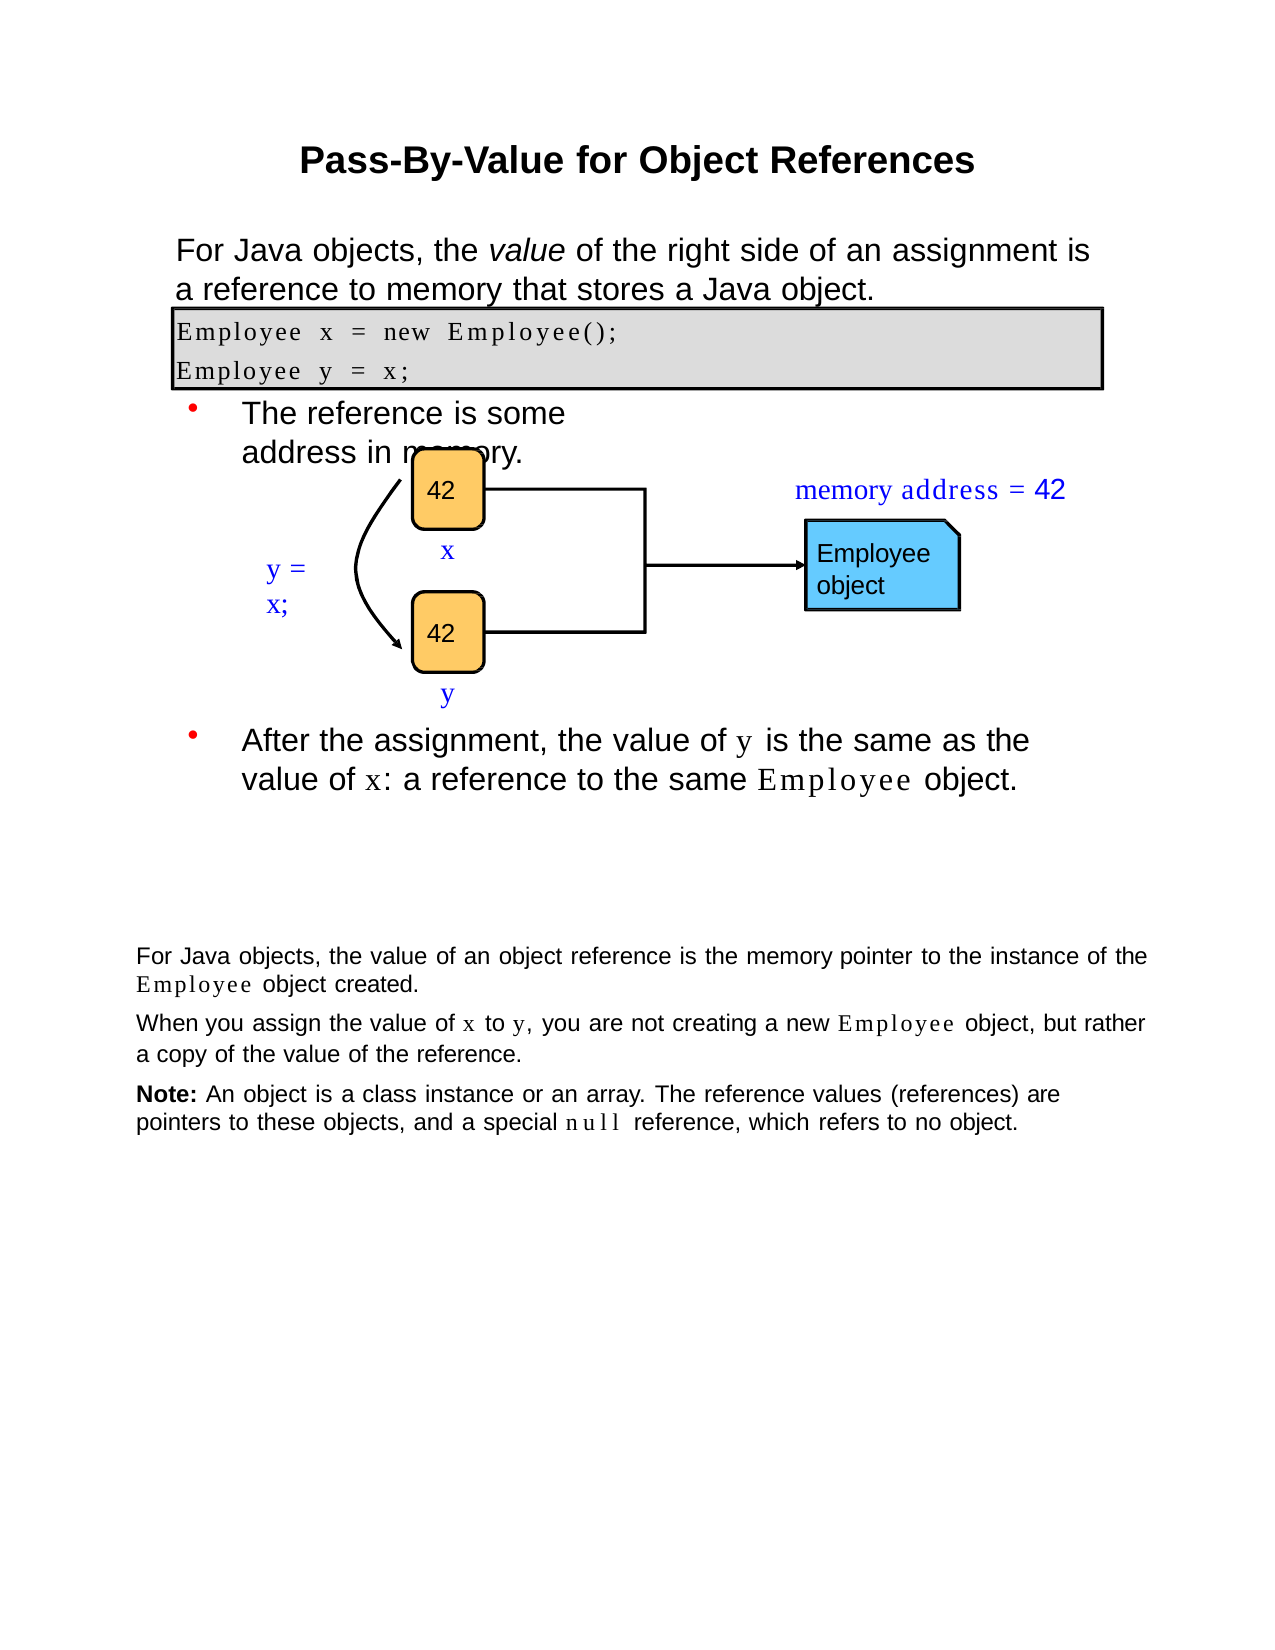

Pass-By-Value for Object References

For Java objects, the value of the right side of an assignment is a reference to memory that stores a Java object.
Employee x = new Employee(); Employee y = x;
The reference is some address in memory.

memory address = 42
Employee object
42

x
y = x;

42
y
After the assignment, the value of y is the same as the value of x: a reference to the same Employee object.

For Java objects, the value of an object reference is the memory pointer to the instance of the
Employee object created.
When you assign the value of x to y, you are not creating a new Employee object, but rather a copy of the value of the reference.
Note: An object is a class instance or an array. The reference values (references) are pointers to these objects, and a special null reference, which refers to no object.